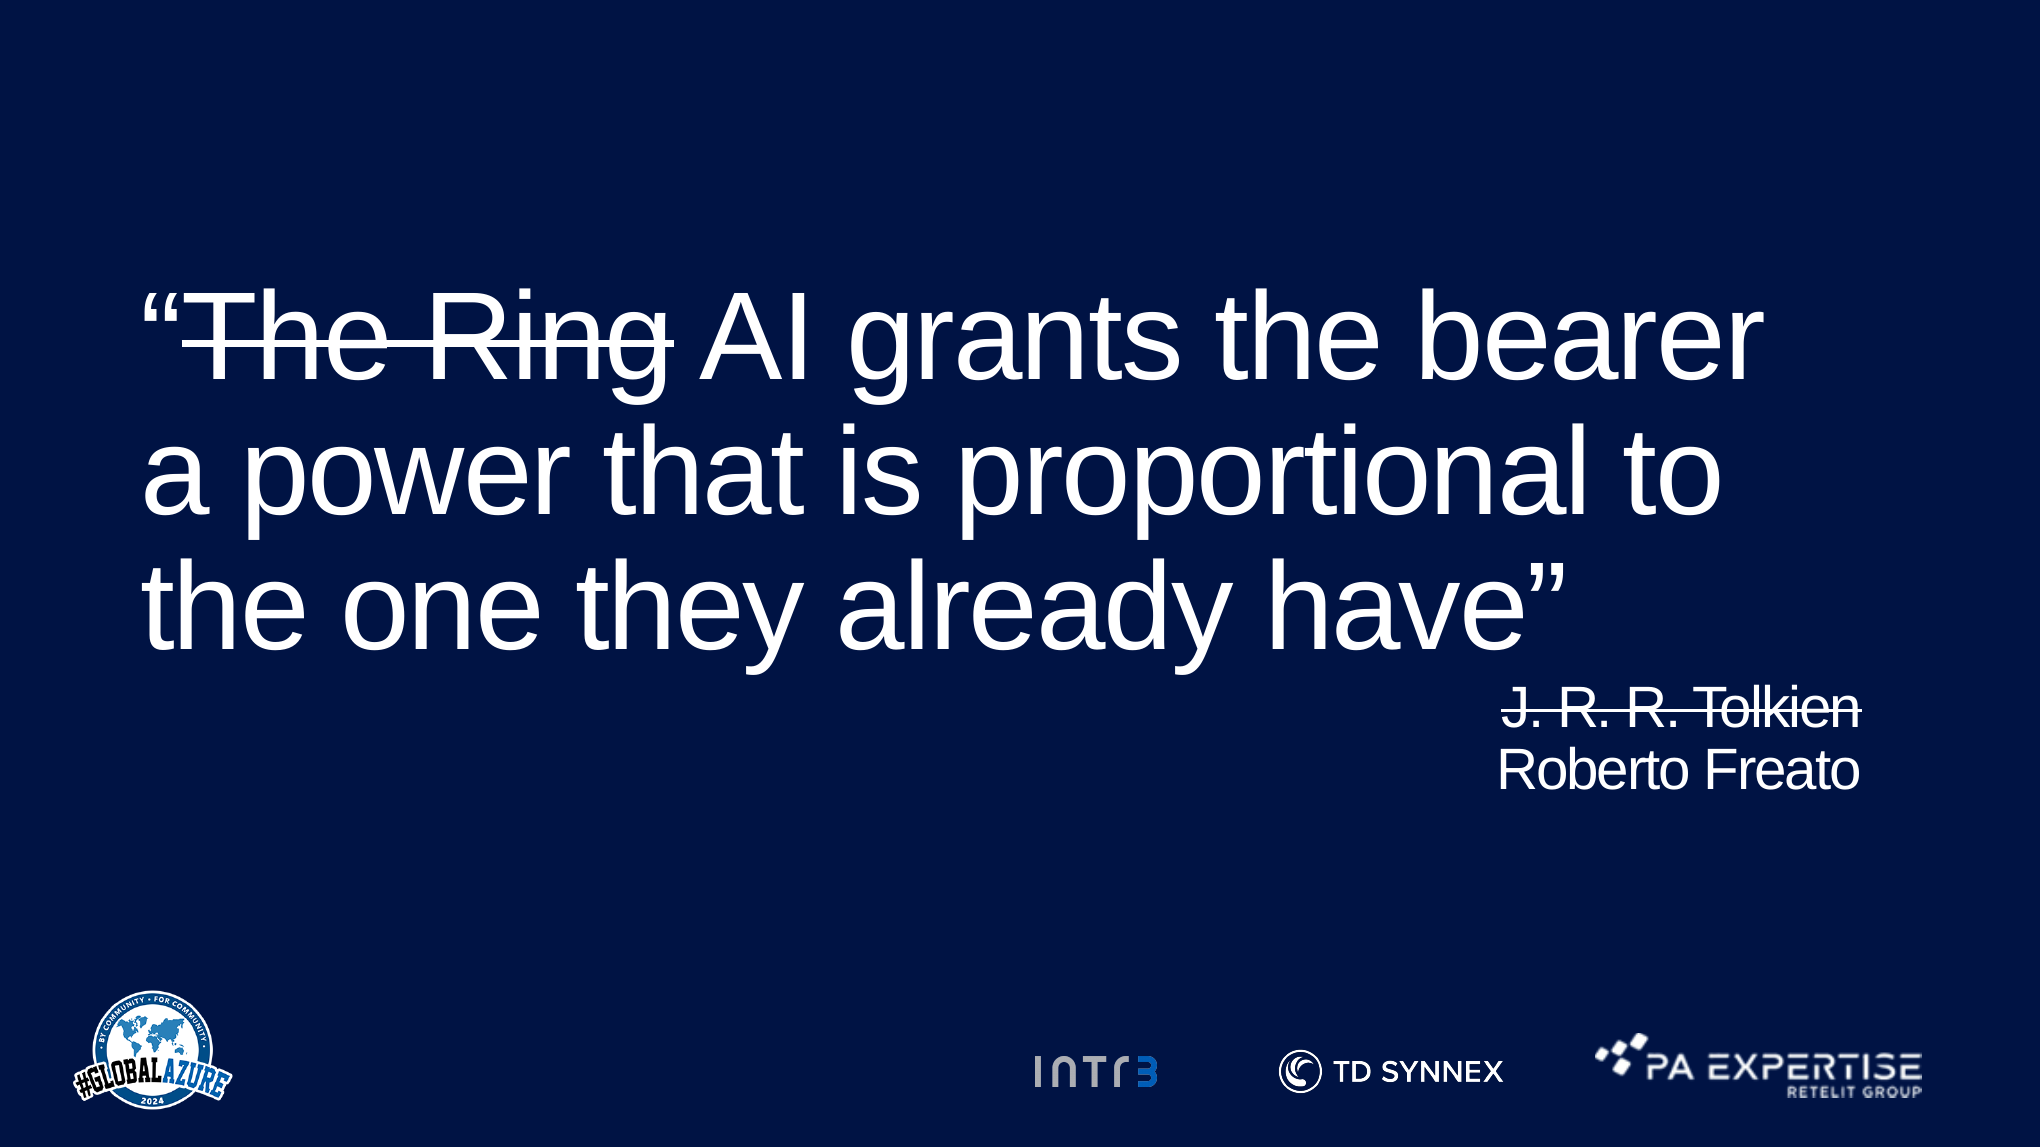

# “The Ring AI grants the bearer a power that is proportional to the one they already have”
J. R. R. Tolkien
Roberto Freato